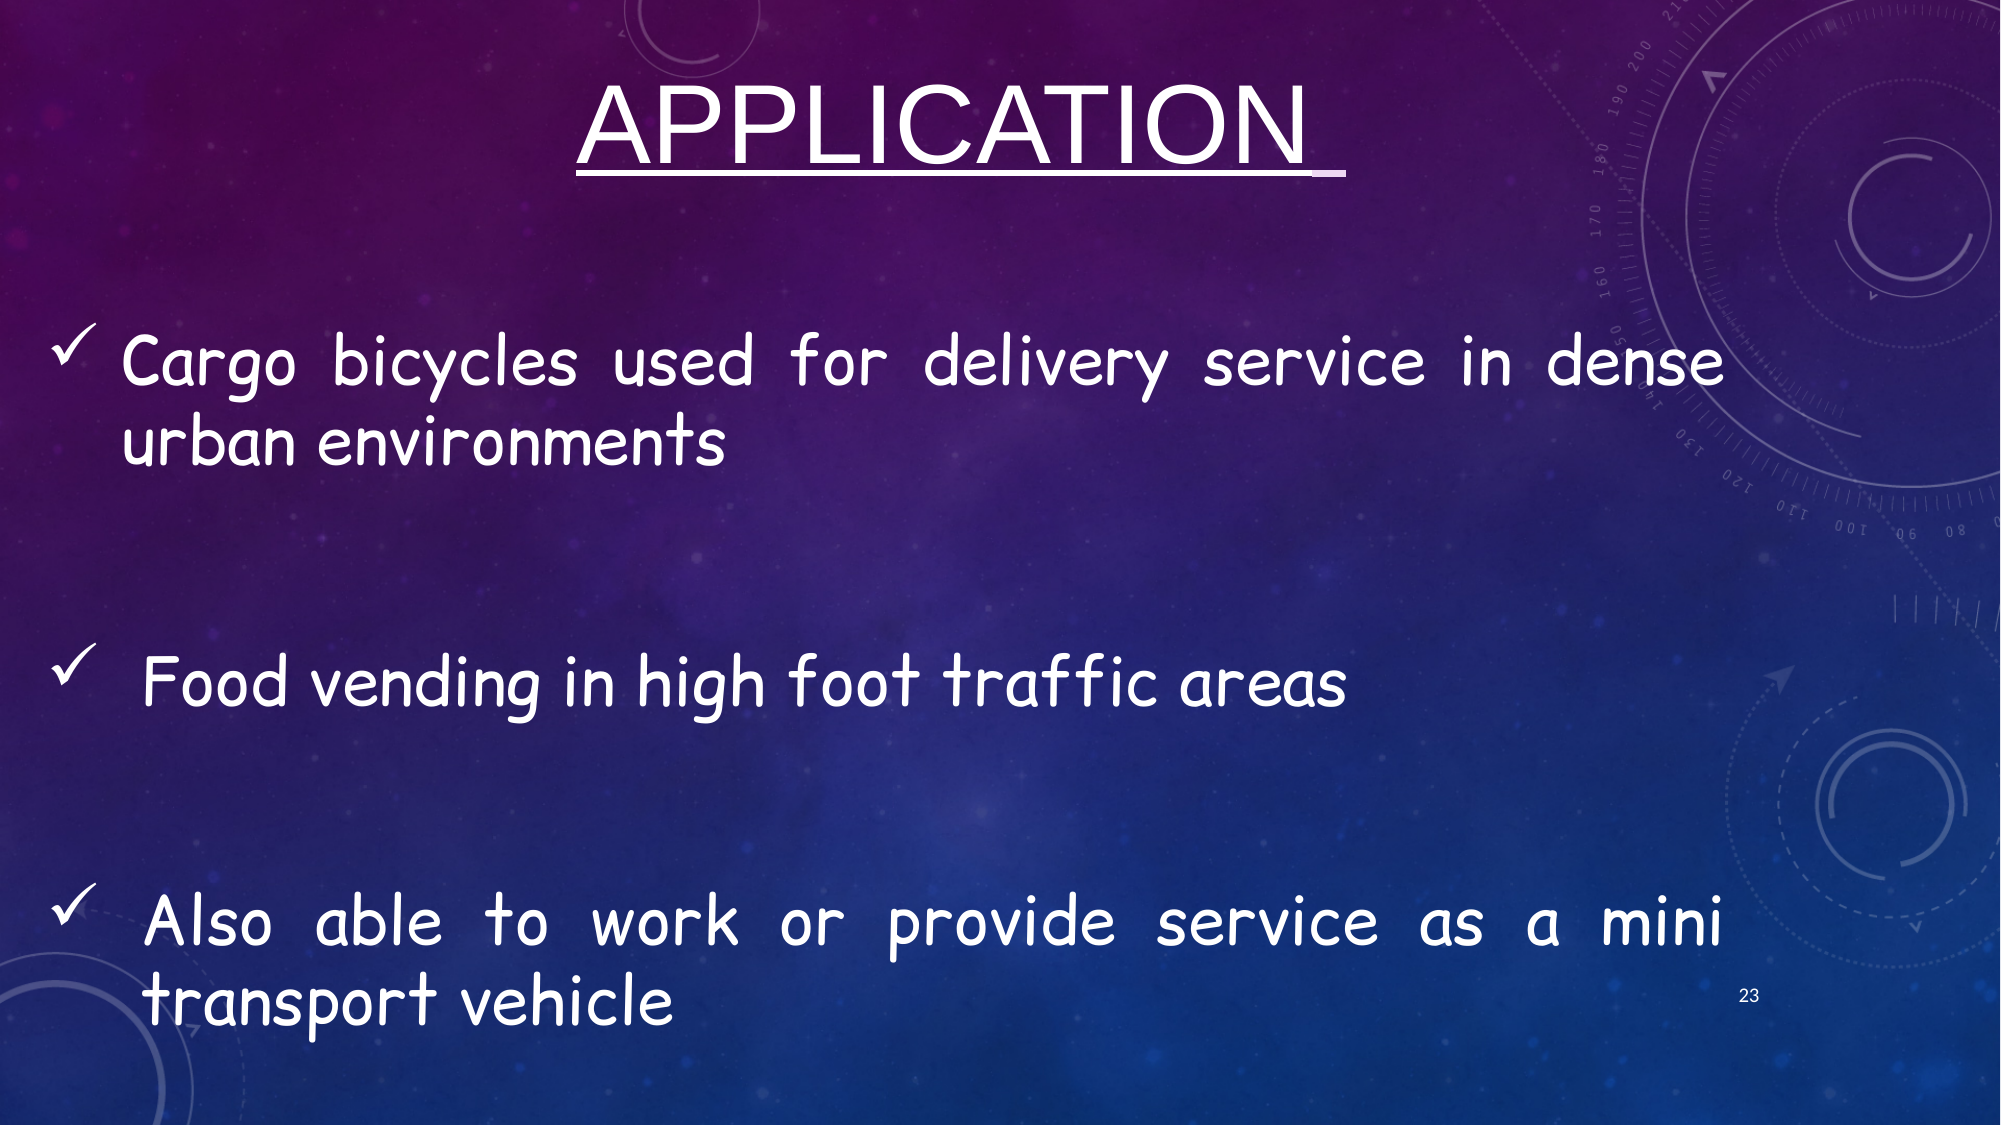

APPLICATION

Cargo bicycles used for delivery service in dense urban environments

Food vending in high foot traffic areas

Also able to work or provide service as a mini transport vehicle

23